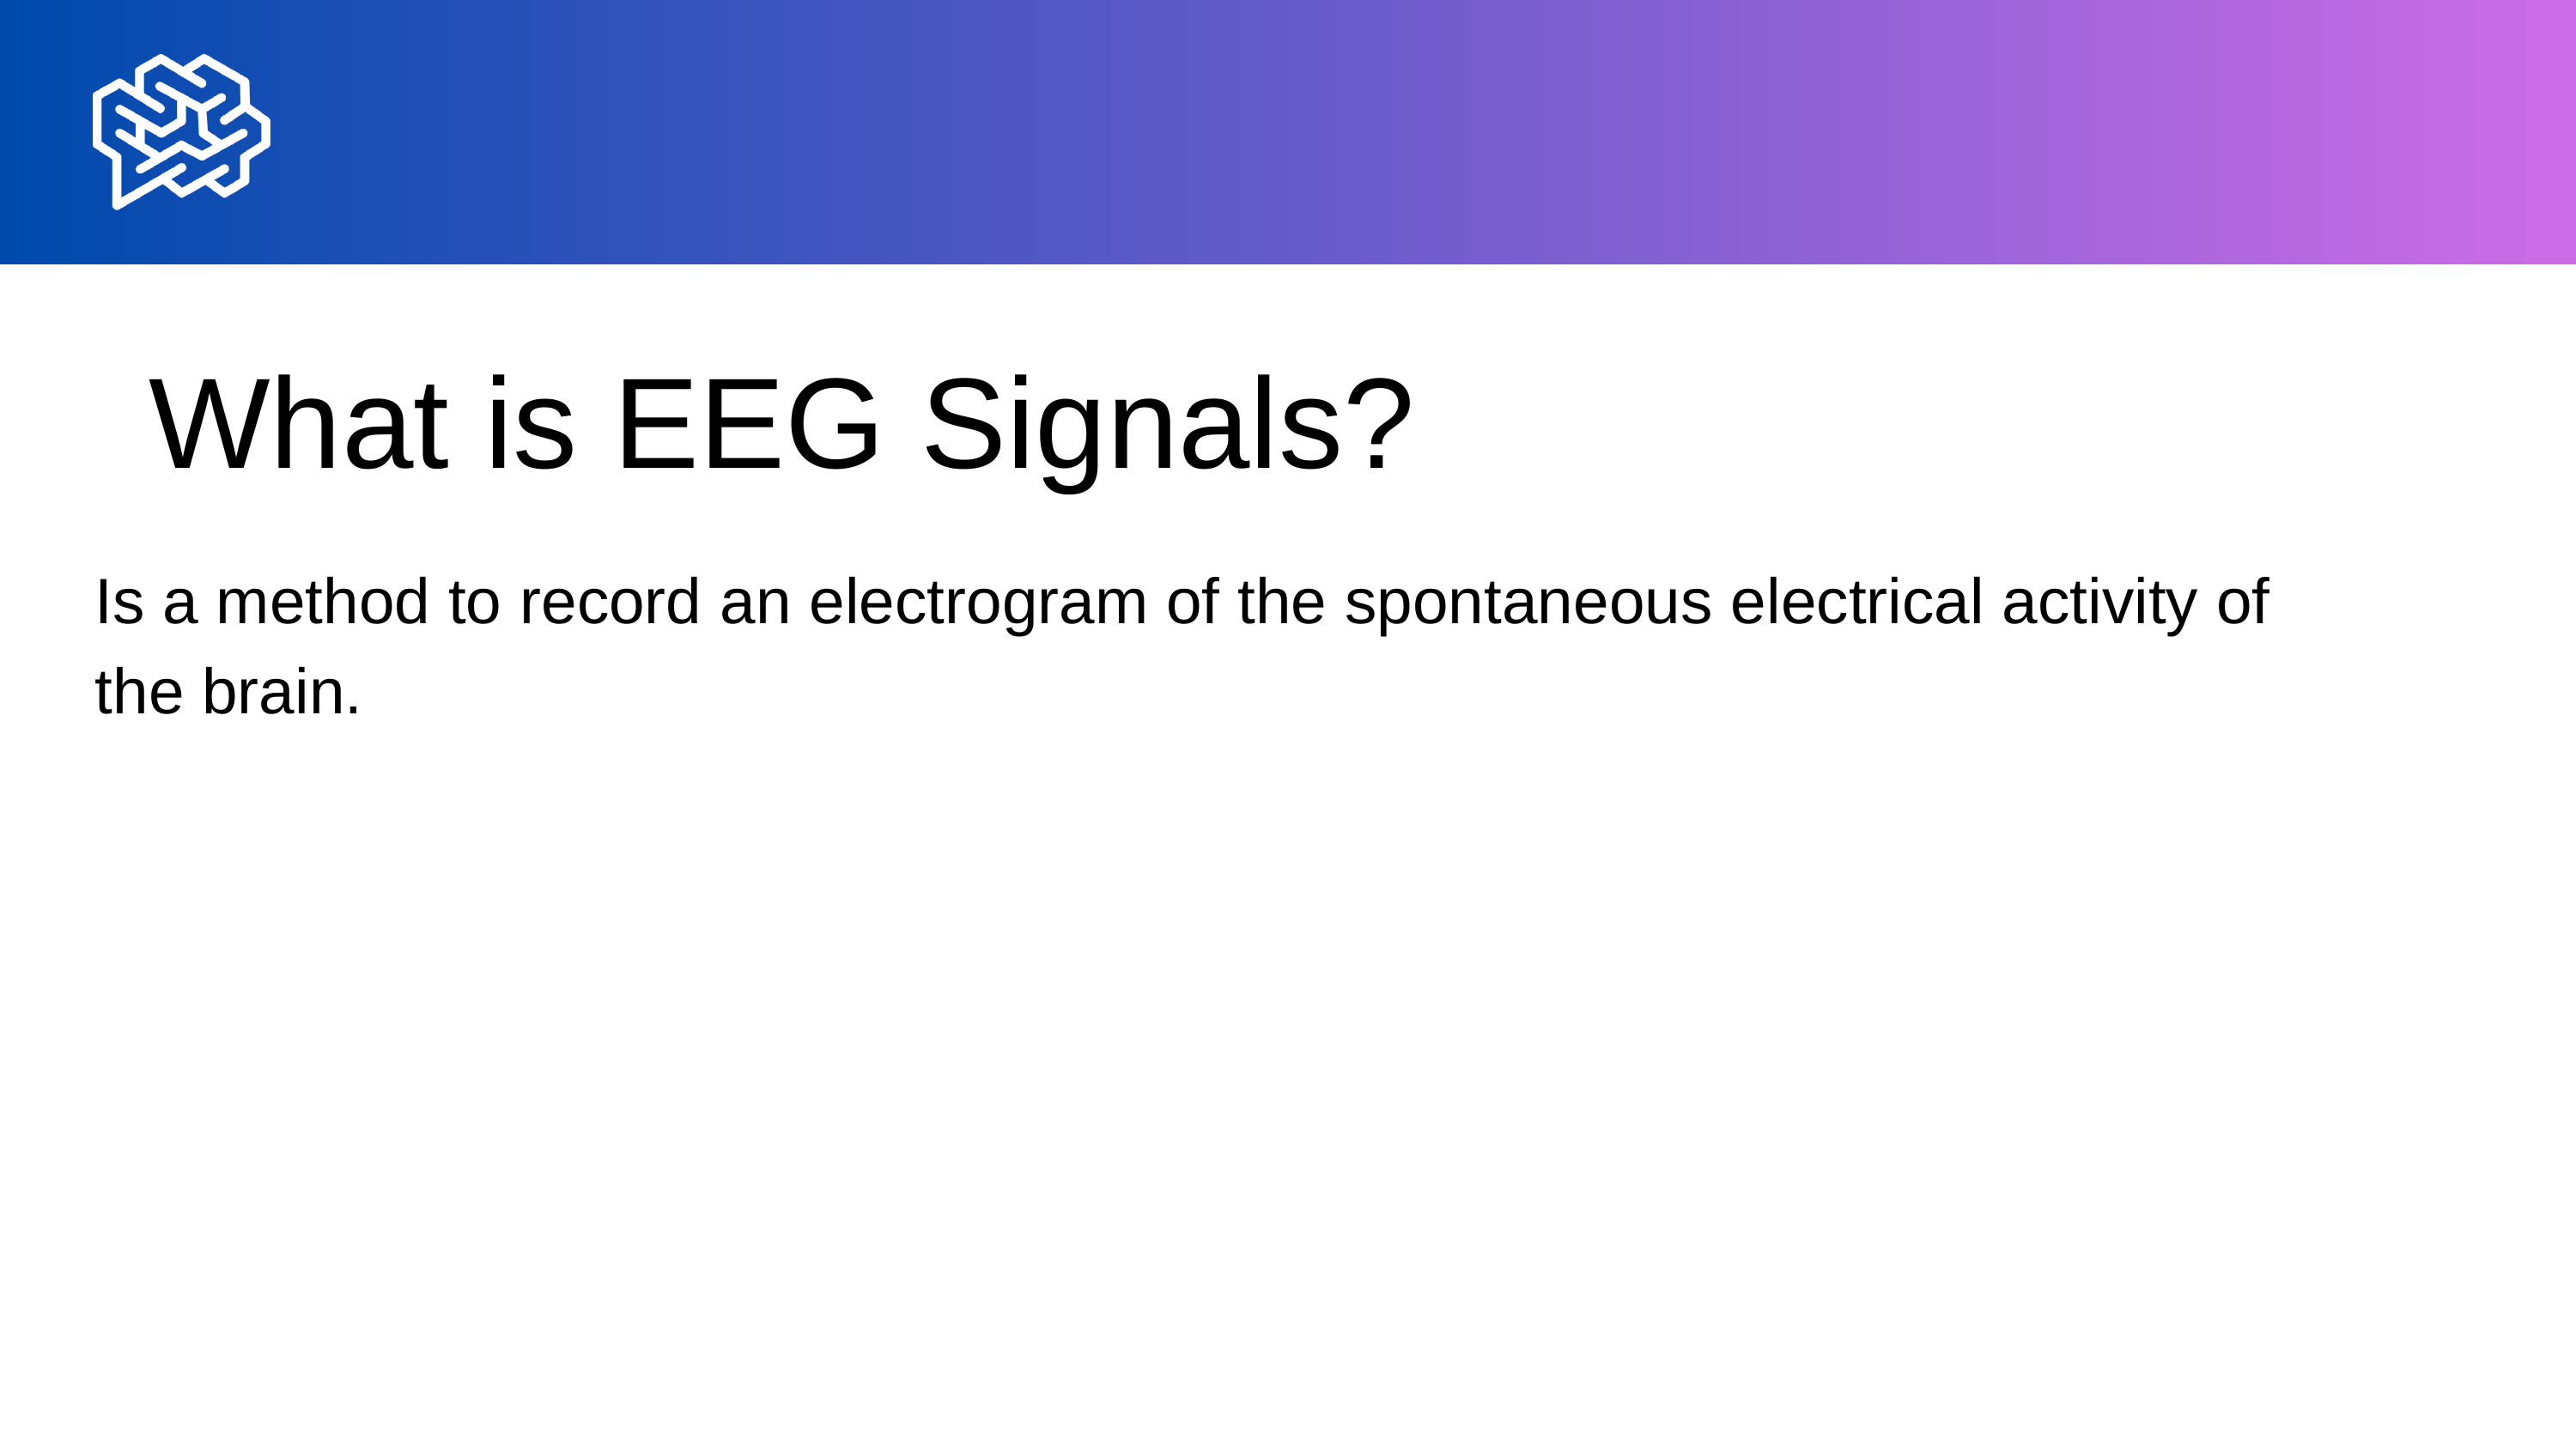

What is EEG Signals?
Is a method to record an electrogram of the spontaneous electrical activity of the brain.